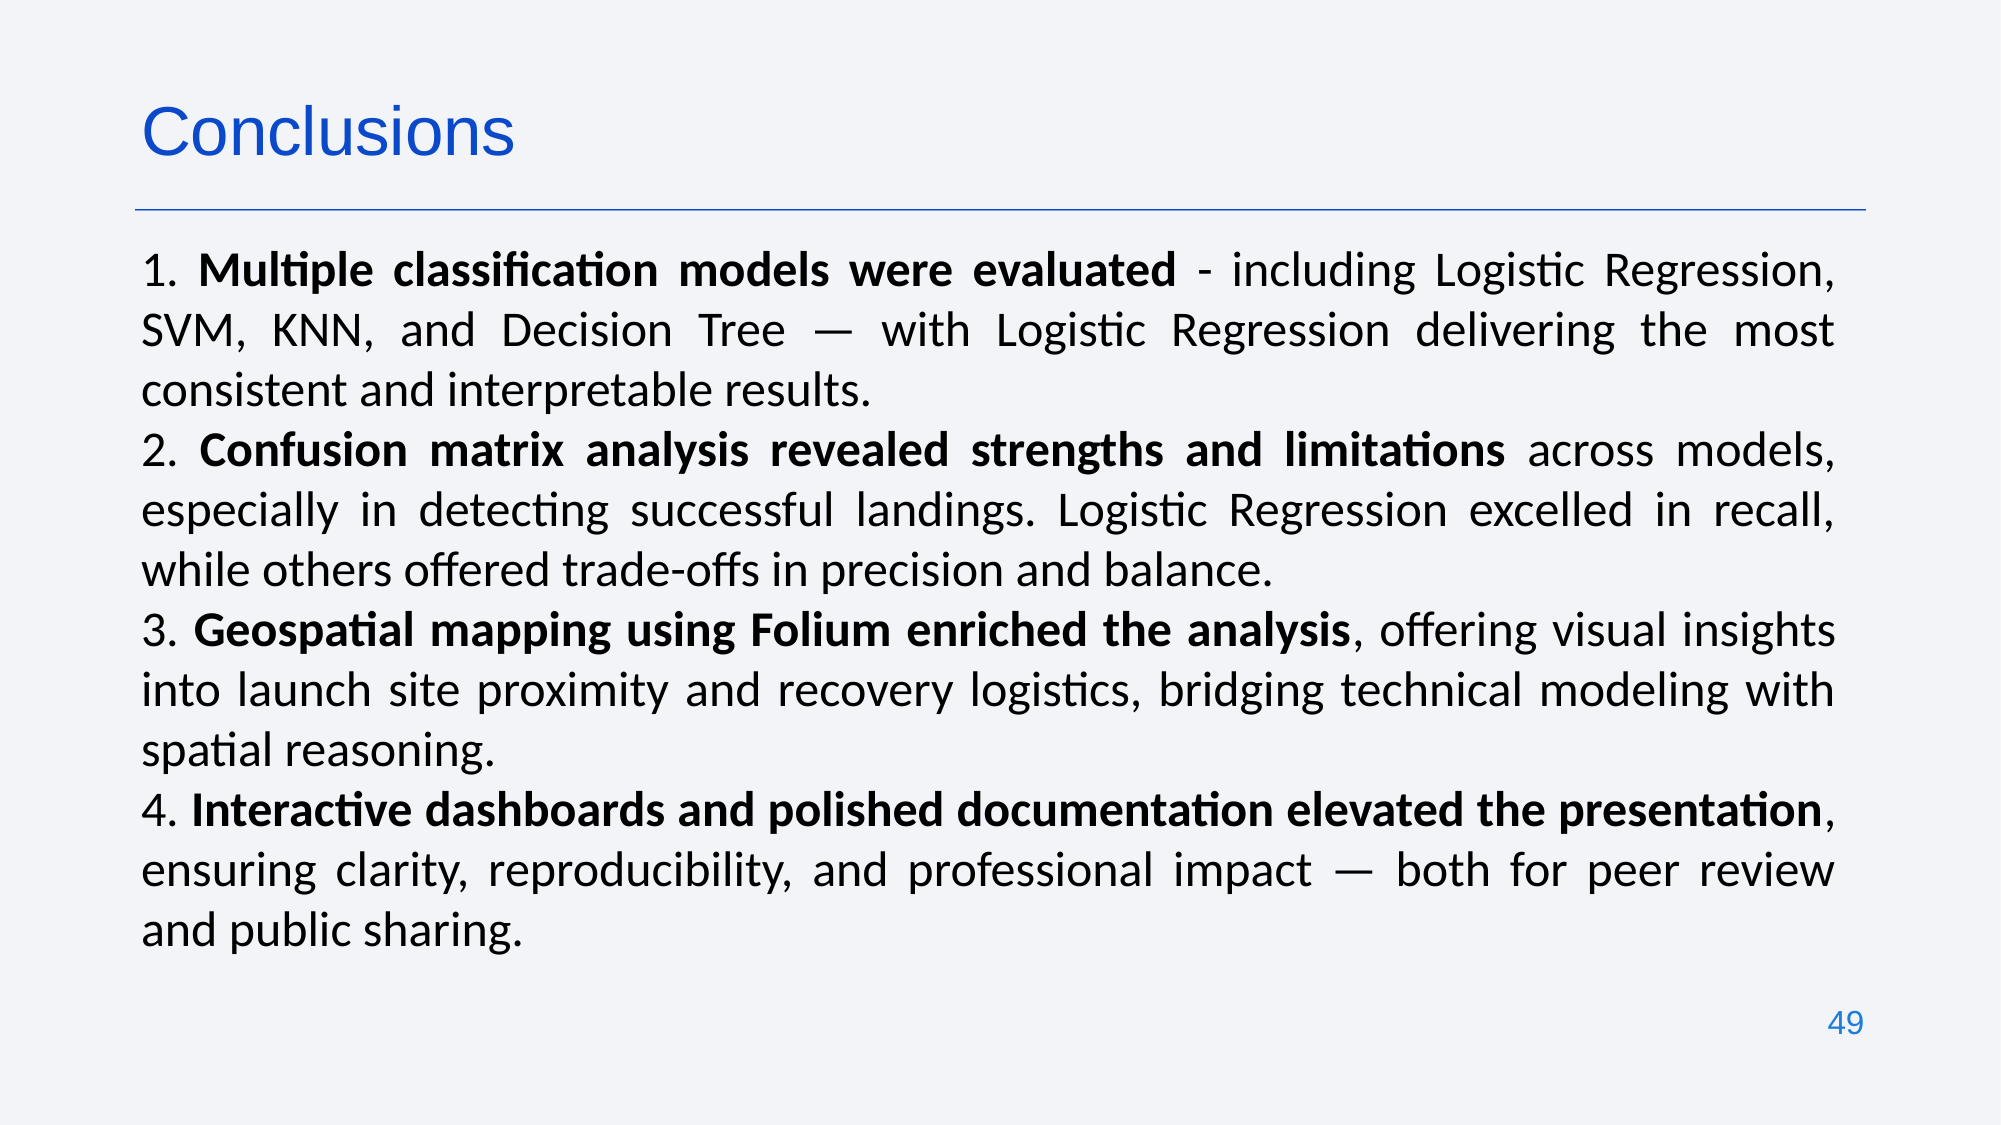

Conclusions
1. Multiple classification models were evaluated - including Logistic Regression, SVM, KNN, and Decision Tree — with Logistic Regression delivering the most consistent and interpretable results.
2. Confusion matrix analysis revealed strengths and limitations across models, especially in detecting successful landings. Logistic Regression excelled in recall, while others offered trade-offs in precision and balance.
3. Geospatial mapping using Folium enriched the analysis, offering visual insights into launch site proximity and recovery logistics, bridging technical modeling with spatial reasoning.
4. Interactive dashboards and polished documentation elevated the presentation, ensuring clarity, reproducibility, and professional impact — both for peer review and public sharing.
49